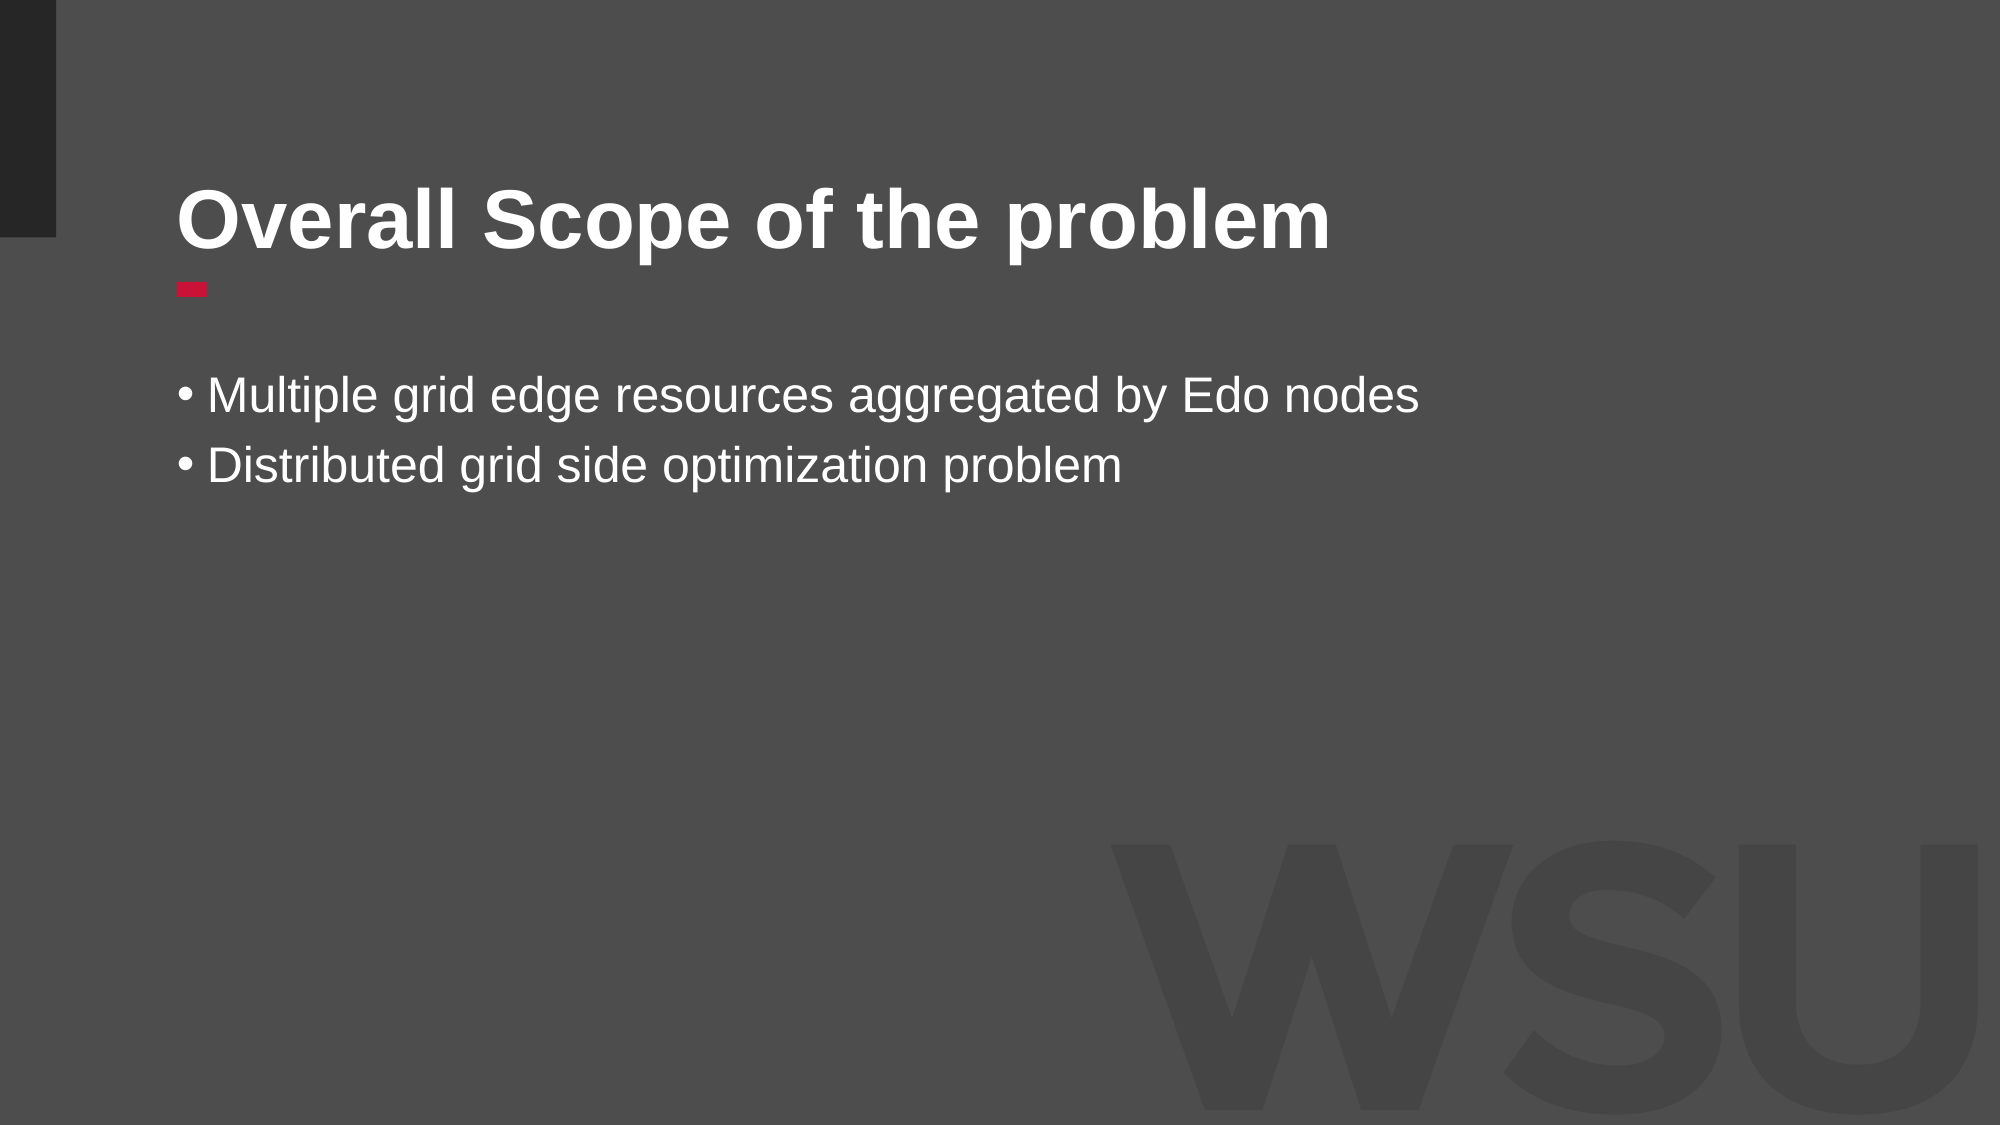

# Overall Scope of the problem
Multiple grid edge resources aggregated by Edo nodes
Distributed grid side optimization problem